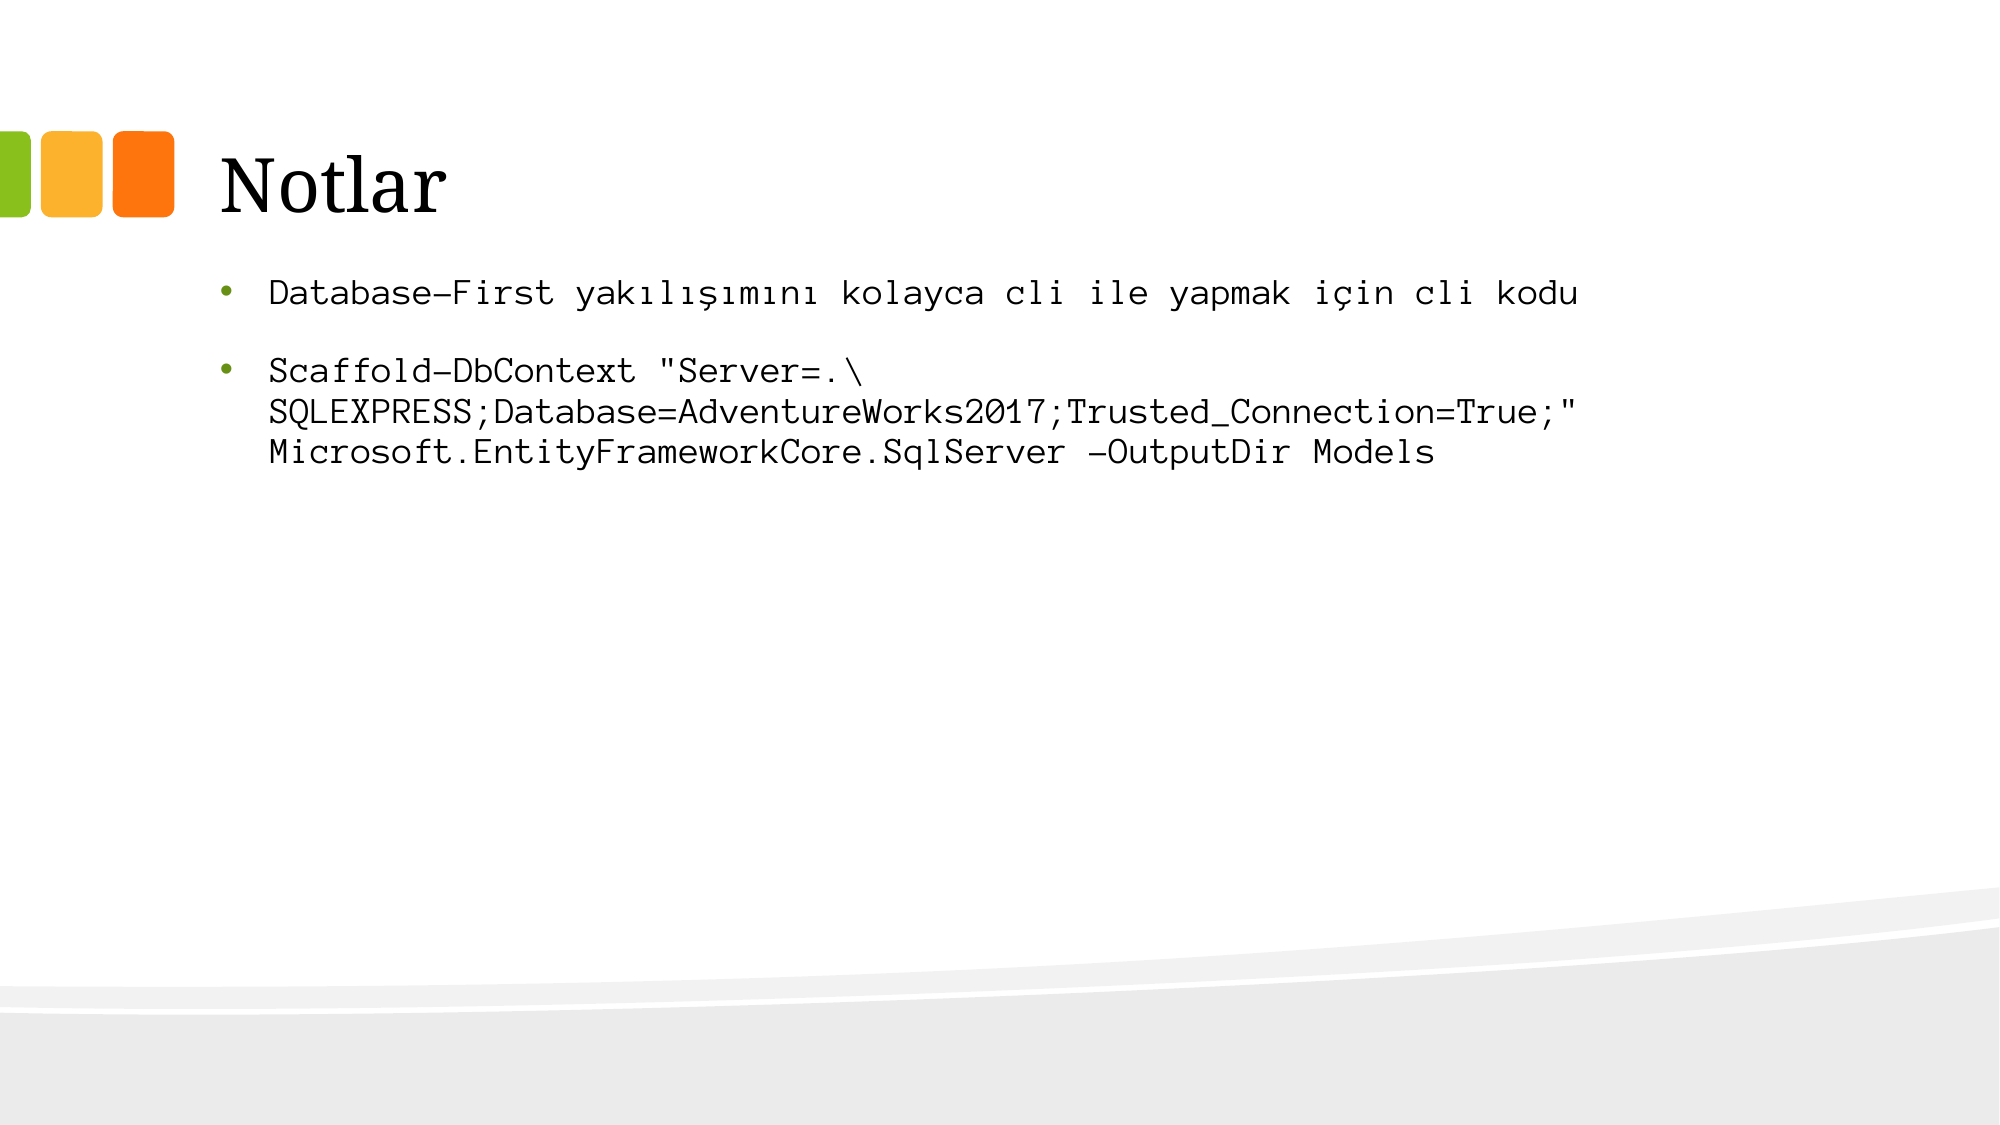

# Notlar
Database-First yakılışımını kolayca cli ile yapmak için cli kodu
Scaffold-DbContext "Server=.\SQLEXPRESS;Database=AdventureWorks2017;Trusted_Connection=True;" Microsoft.EntityFrameworkCore.SqlServer -OutputDir Models